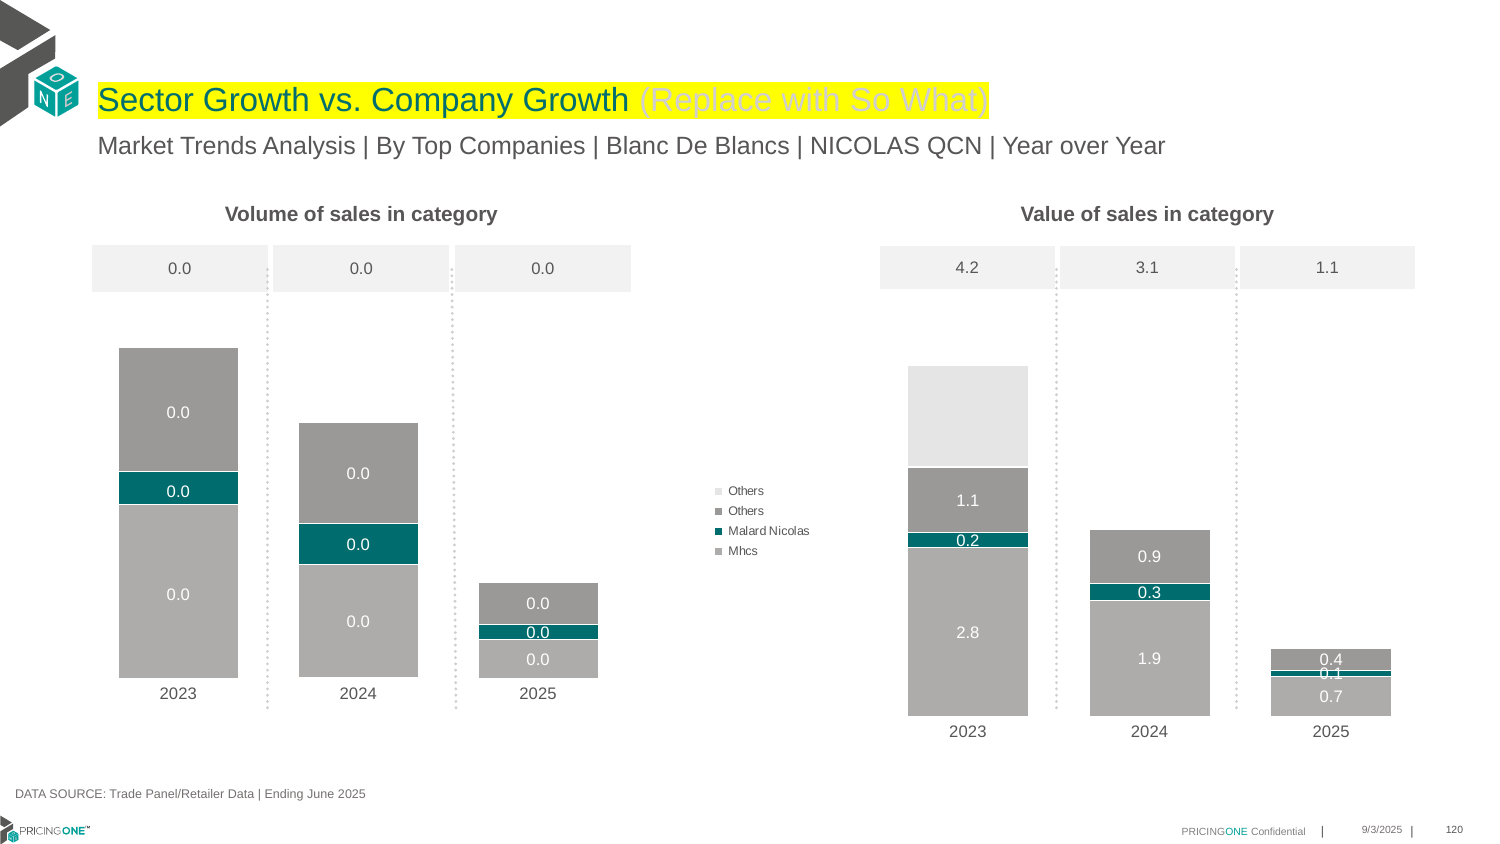

# Sector Growth vs. Company Growth (Replace with So What)
Market Trends Analysis | By Top Companies | Blanc De Blancs | NICOLAS QCN | Year over Year
| Value of sales in category |  |  |
| --- | --- | --- |
| 4.2 | 3.1 | 1.1 |
| Volume of sales in category |  |  |
| --- | --- | --- |
| 0.0 | 0.0 | 0.0 |

### Chart

| Category | Mhcs | Malard Nicolas | Others | Others |
|---|---|---|---|---|
| 2023 | 2.820215 | 0.243161 | 1.103189 | 1.697000000160187 |
| 2024 | 1.934213 | 0.28022 | 0.910833 | 0.0 |
| 2025 | 0.663242 | 0.100745 | 0.364164 | 0.0 |

### Chart

| Category | Mhcs | Malard Nicolas | Others | Others |
|---|---|---|---|---|
| 2023 | 0.022811 | 0.004353 | 0.016219 | 0.0 |
| 2024 | 0.014858 | 0.00545 | 0.013261 | -1.455191522836685e-11 |
| 2025 | 0.005089 | 0.001911 | 0.00554 | 0.0 |
DATA SOURCE: Trade Panel/Retailer Data | Ending June 2025

9/3/2025
120